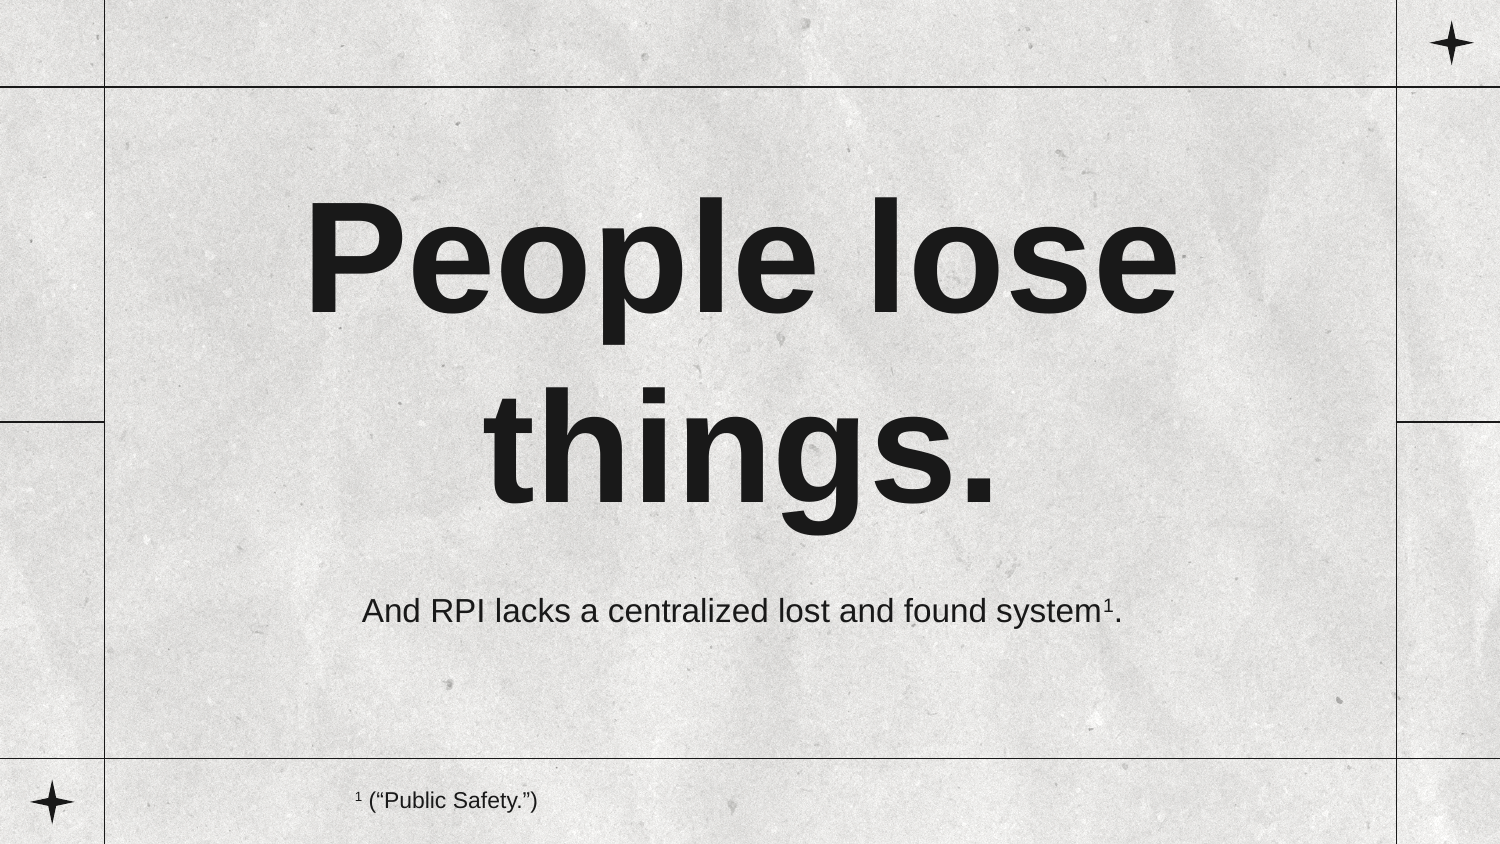

# People lose things.
And RPI lacks a centralized lost and found system1.
1 (“Public Safety.”)